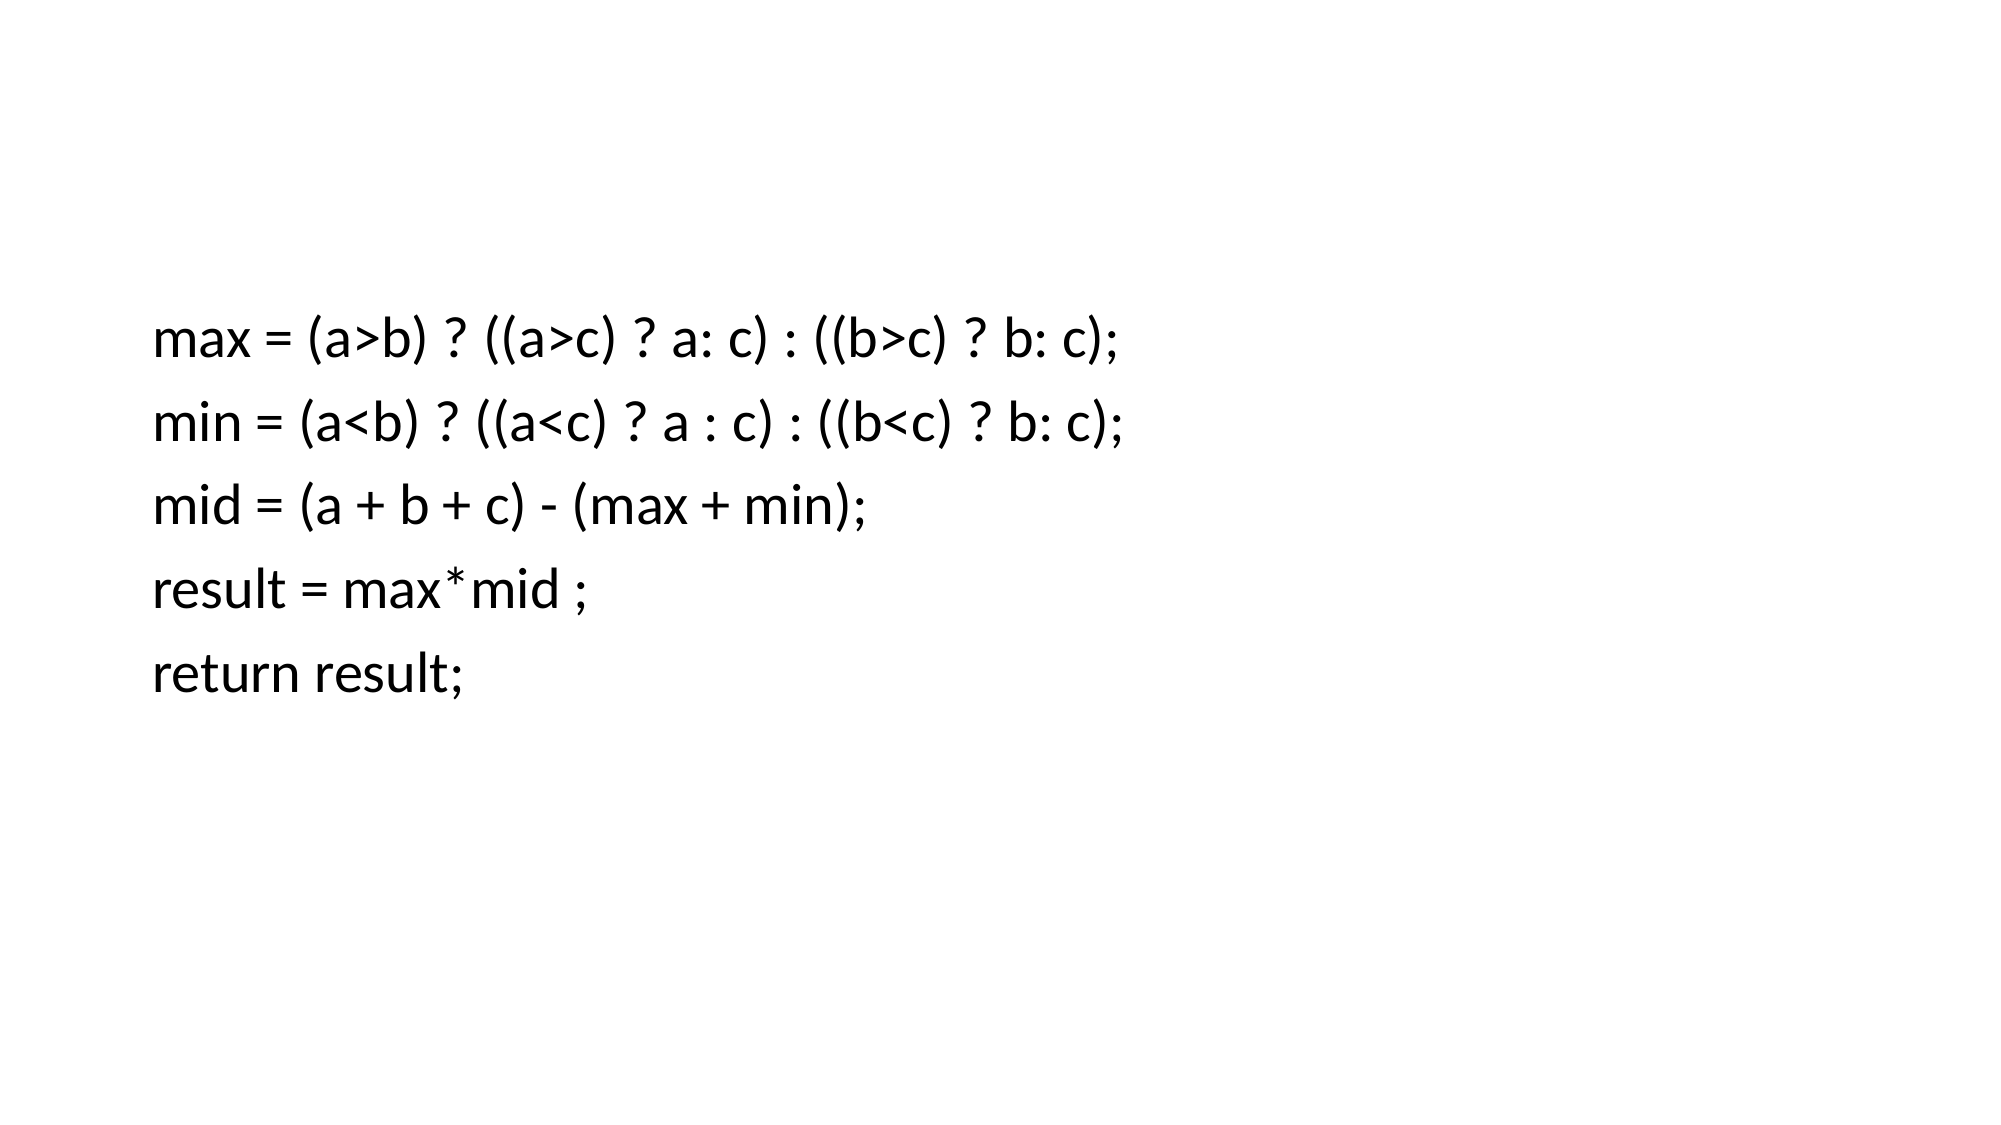

max = (a>b) ? ((a>c) ? a: c) : ((b>c) ? b: c);
min = (a<b) ? ((a<c) ? a : c) : ((b<c) ? b: c);
mid = (a + b + c) - (max + min);
result = max*mid ;
return result;